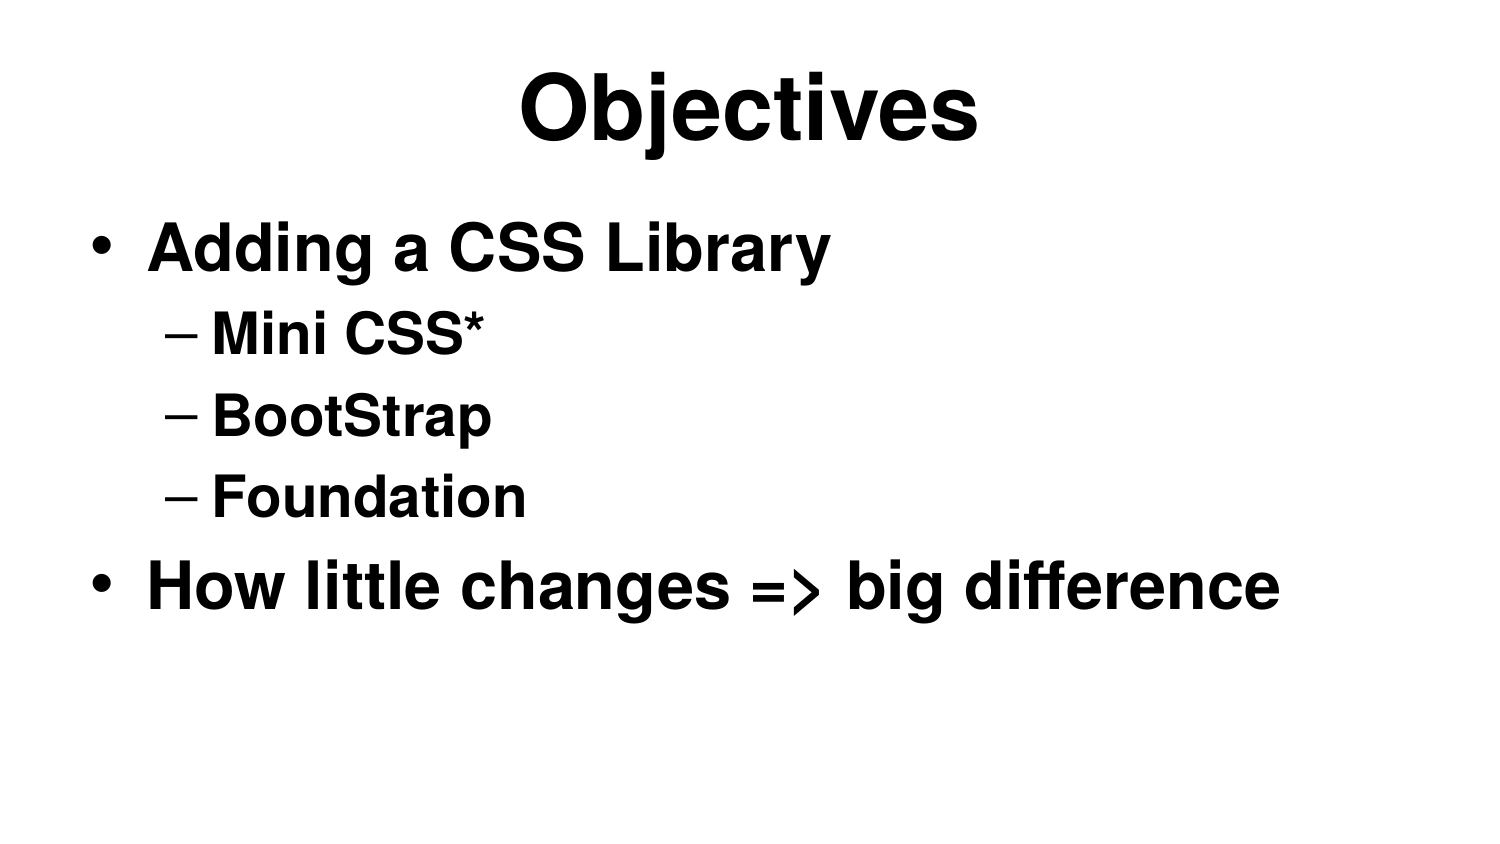

# Objectives
Adding a CSS Library
Mini CSS*
BootStrap
Foundation
How little changes => big difference